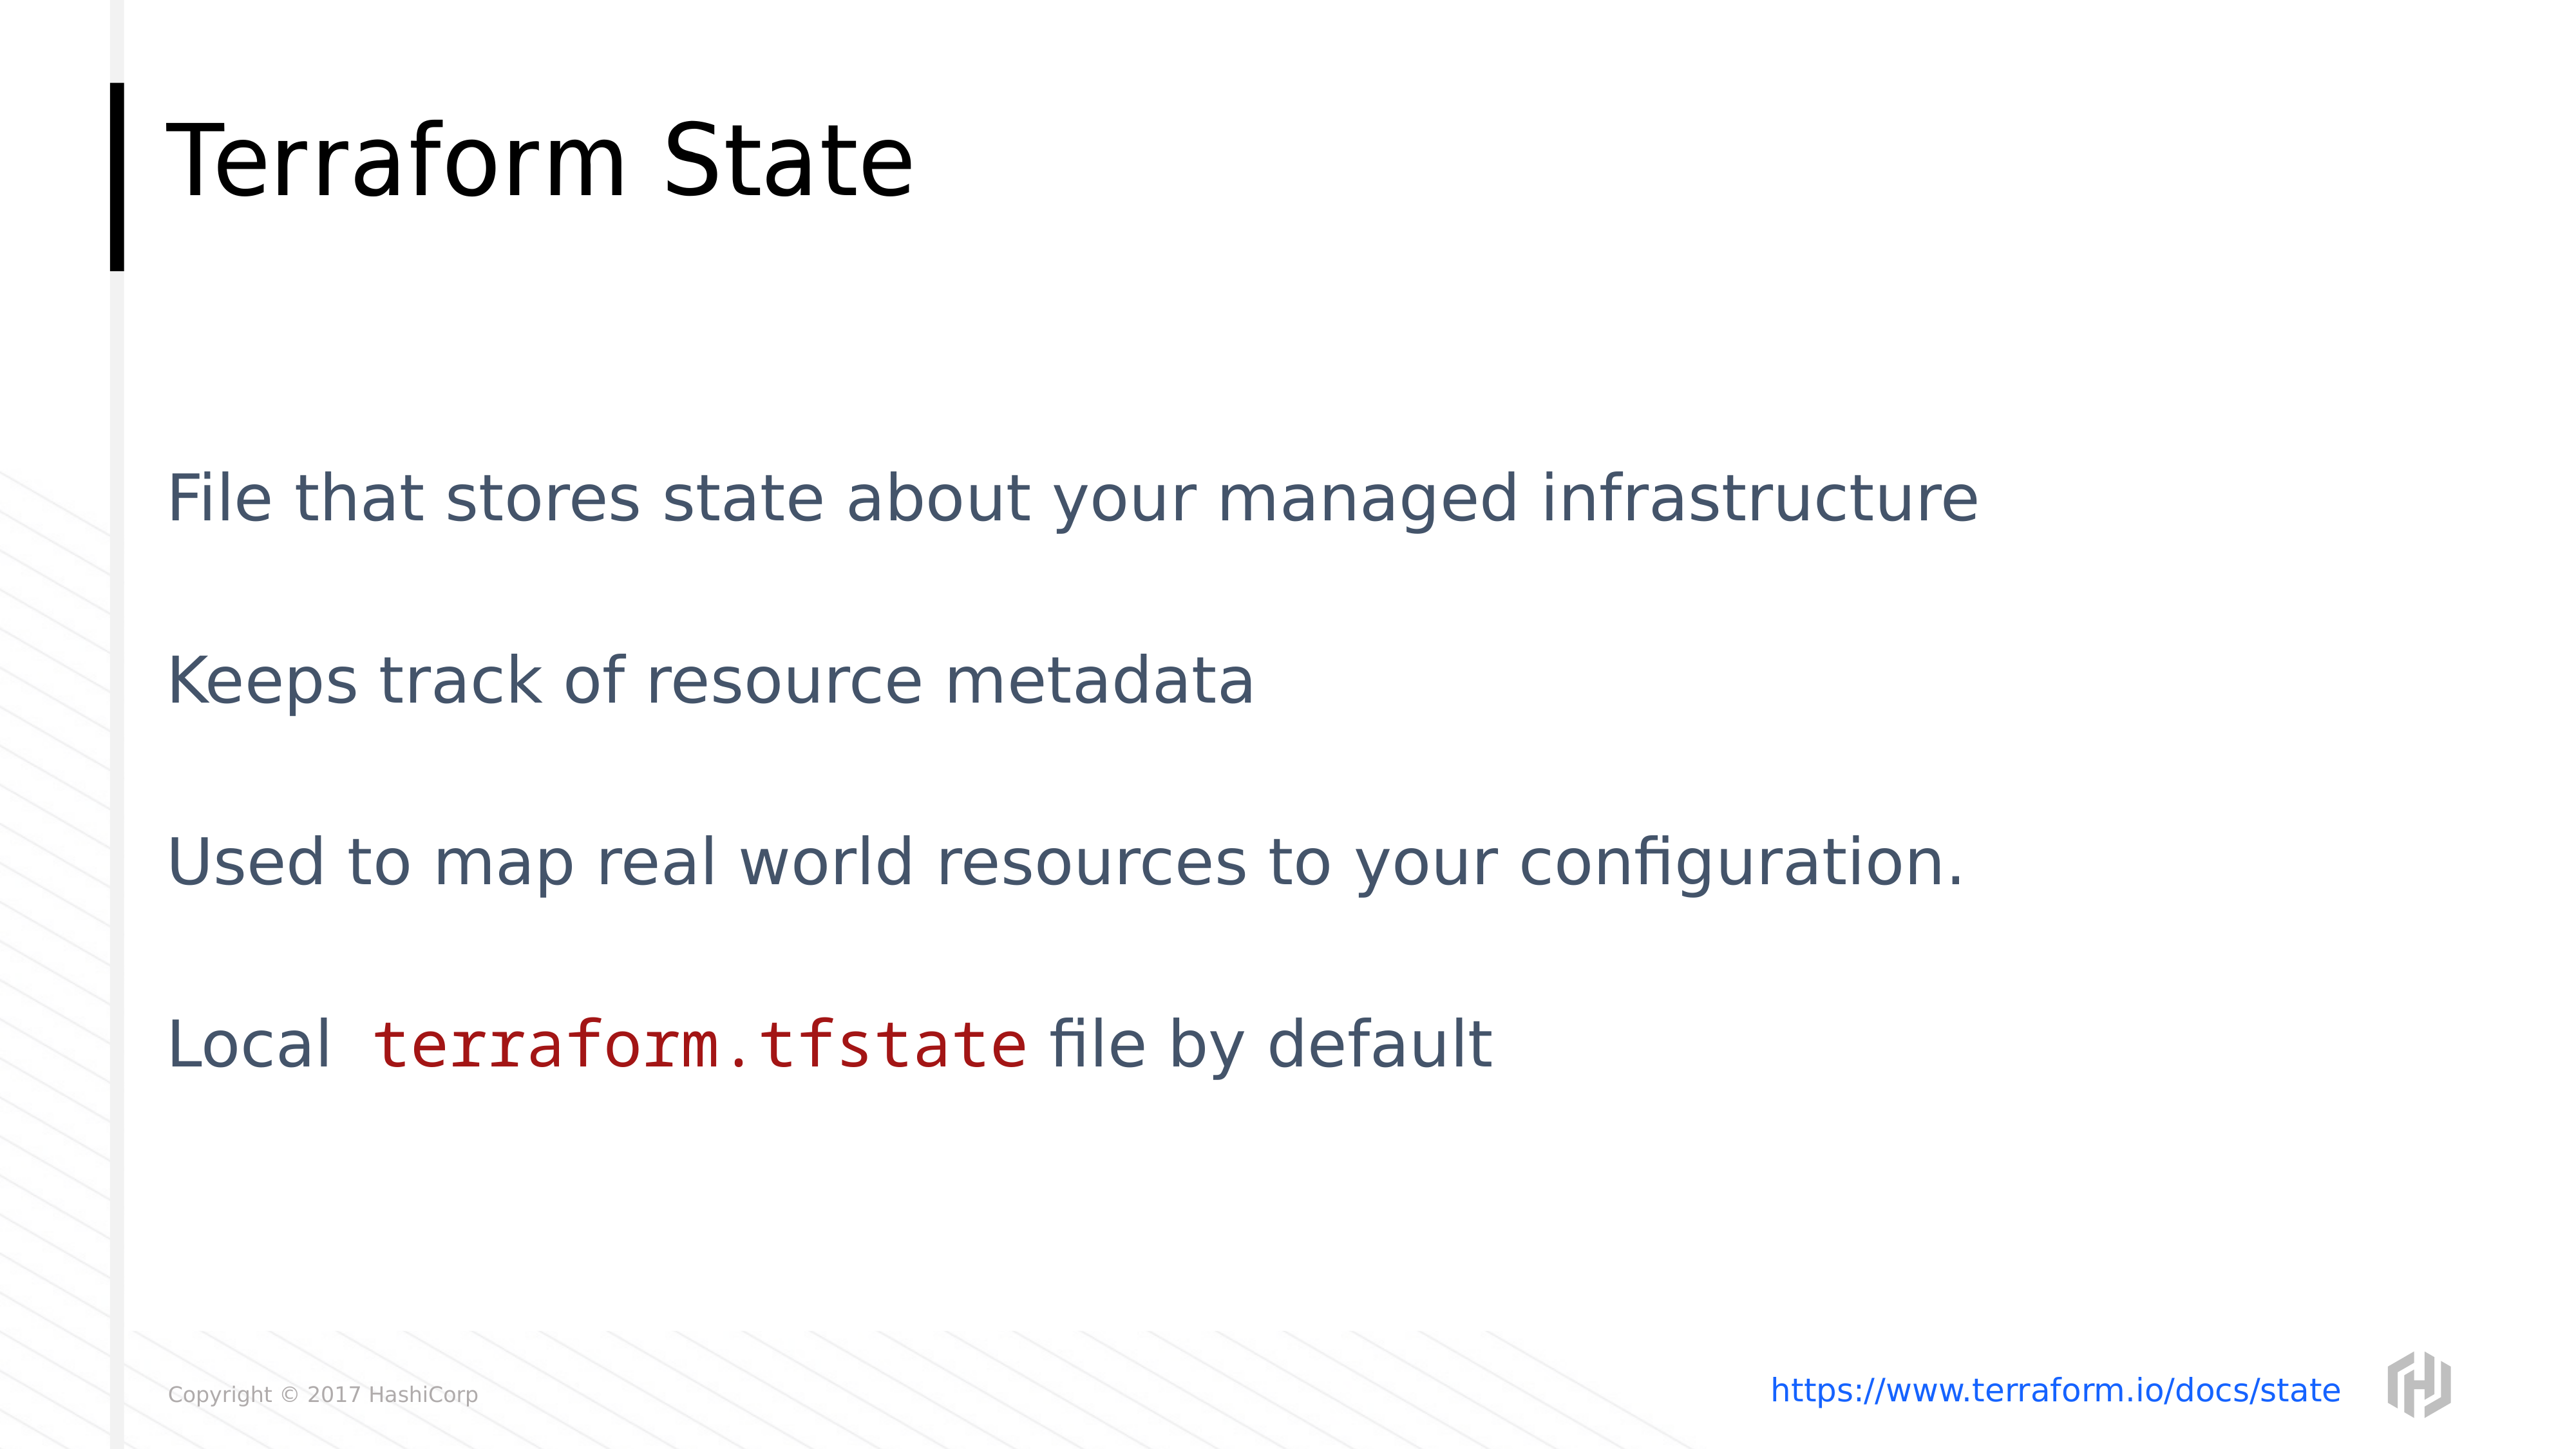

# Terraform State

File that stores state about your managed infrastructure

Keeps track of resource metadata

Used to map real world resources to your configuration.

Local terraform.tfstate file by default
https://www.terraform.io/docs/state